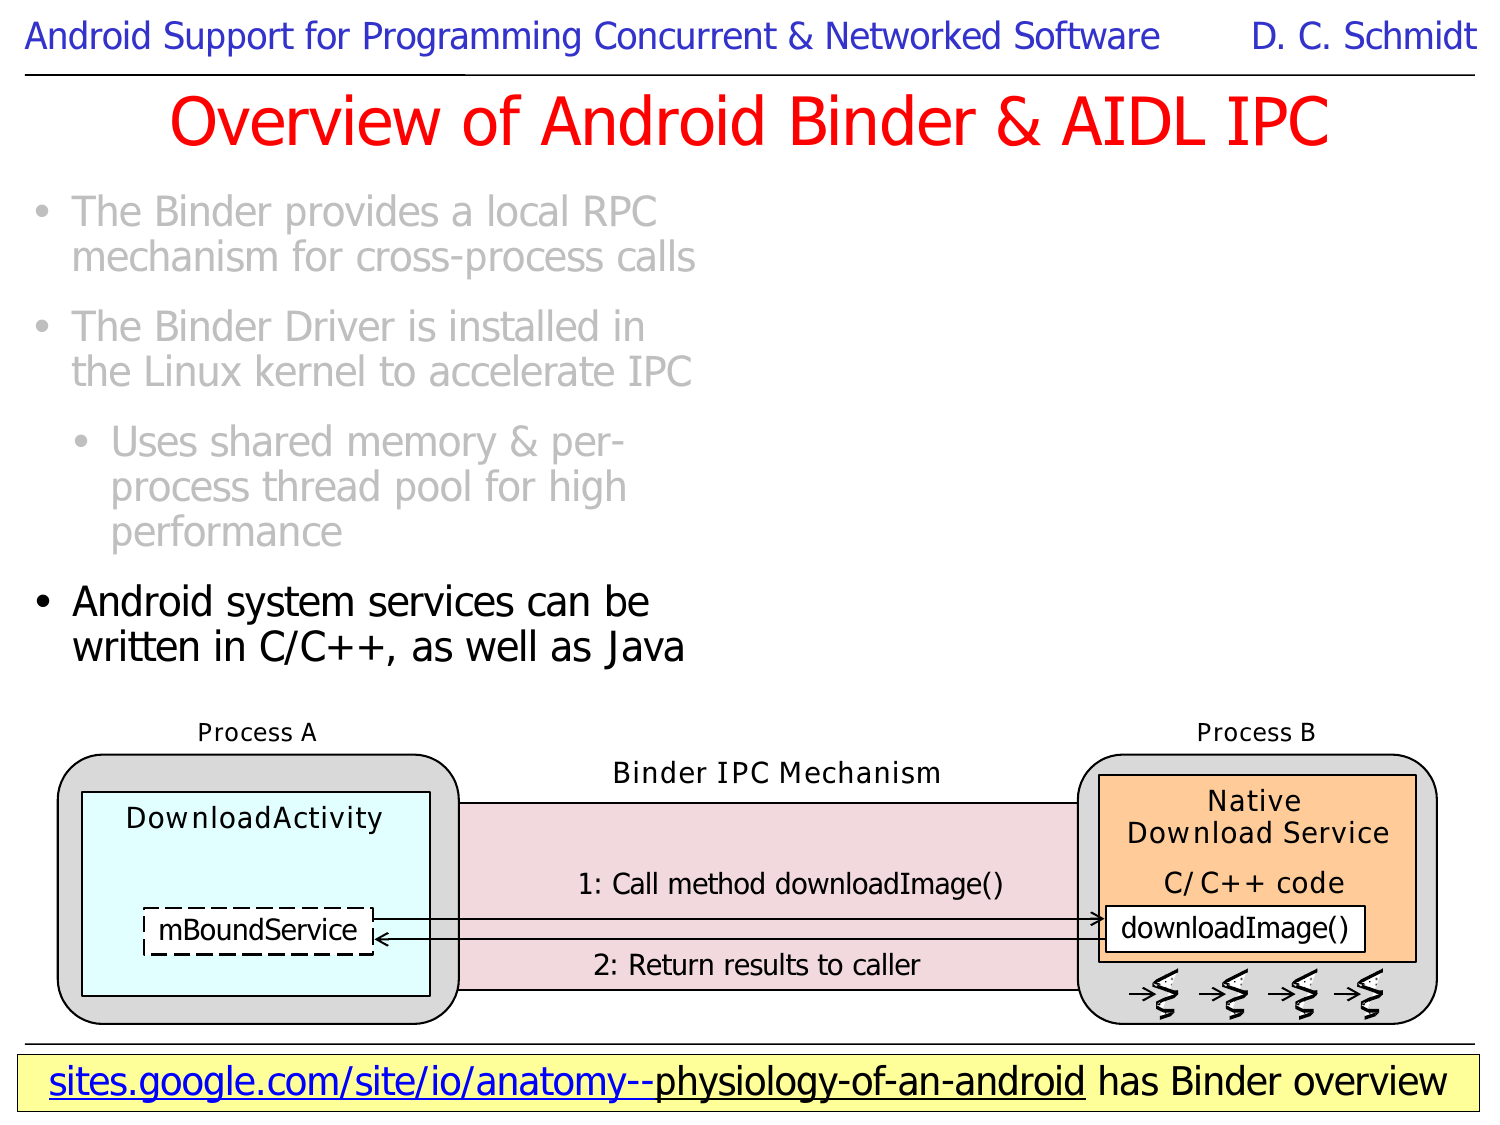

# Overview of Android Binder & AIDL IPC
The Binder provides a local RPC mechanism for cross-process calls
The Binder Driver is installed in the Linux kernel to accelerate IPC
Uses shared memory & per-process thread pool for high performance
Android system services can be written in C/C++, as well as Java

Process A
Process B

Binder IPC Mechanism

Native
Download Service
DownloadActivity
1: Call method downloadImage()
C/C++ code
downloadImage()
mBoundService
2: Return results to caller

sites.google.com/site/io/anatomy--physiology-of-an-android has Binder overview